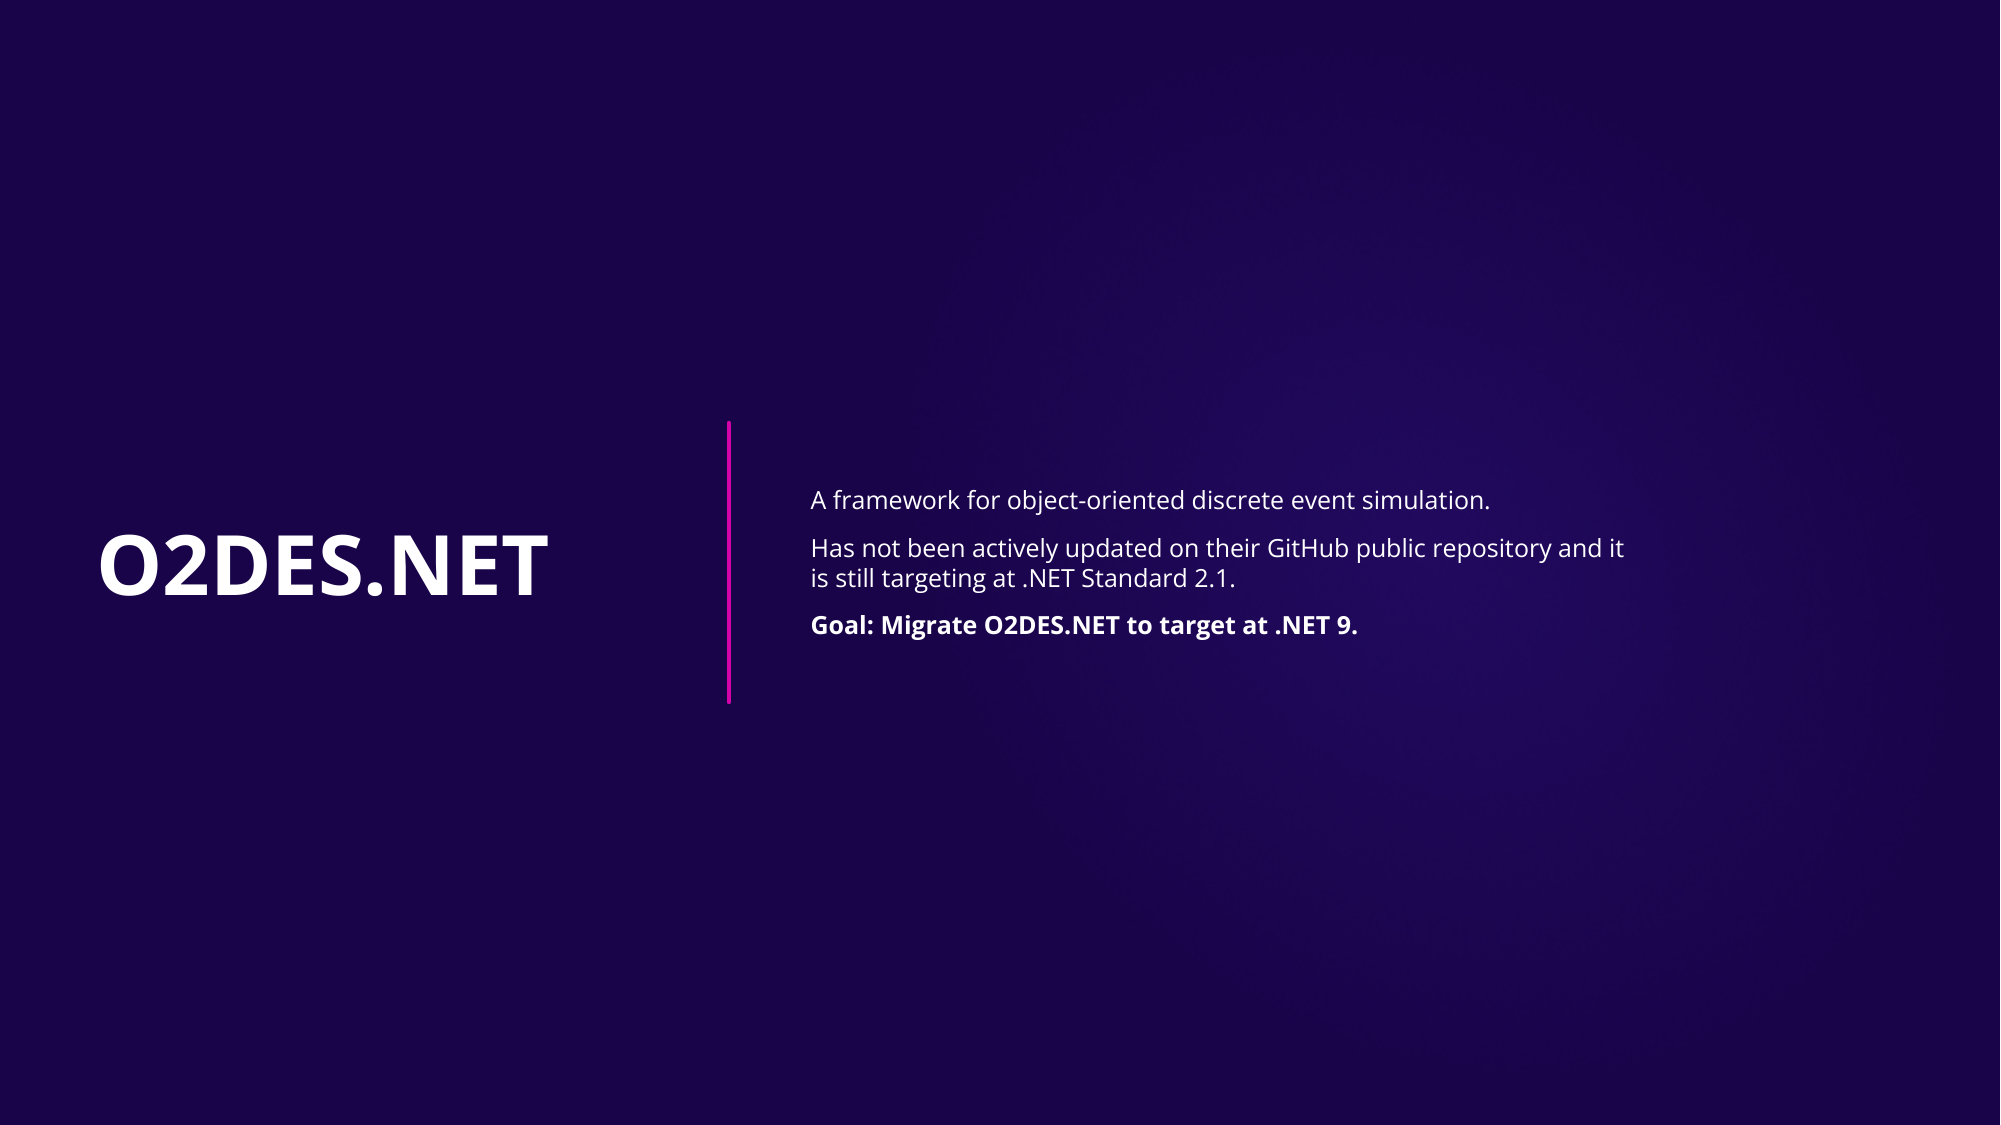

A framework for object-oriented discrete event simulation.
Has not been actively updated on their GitHub public repository and it is still targeting at .NET Standard 2.1.
Goal: Migrate O2DES.NET to target at .NET 9.
# O2DES.NET